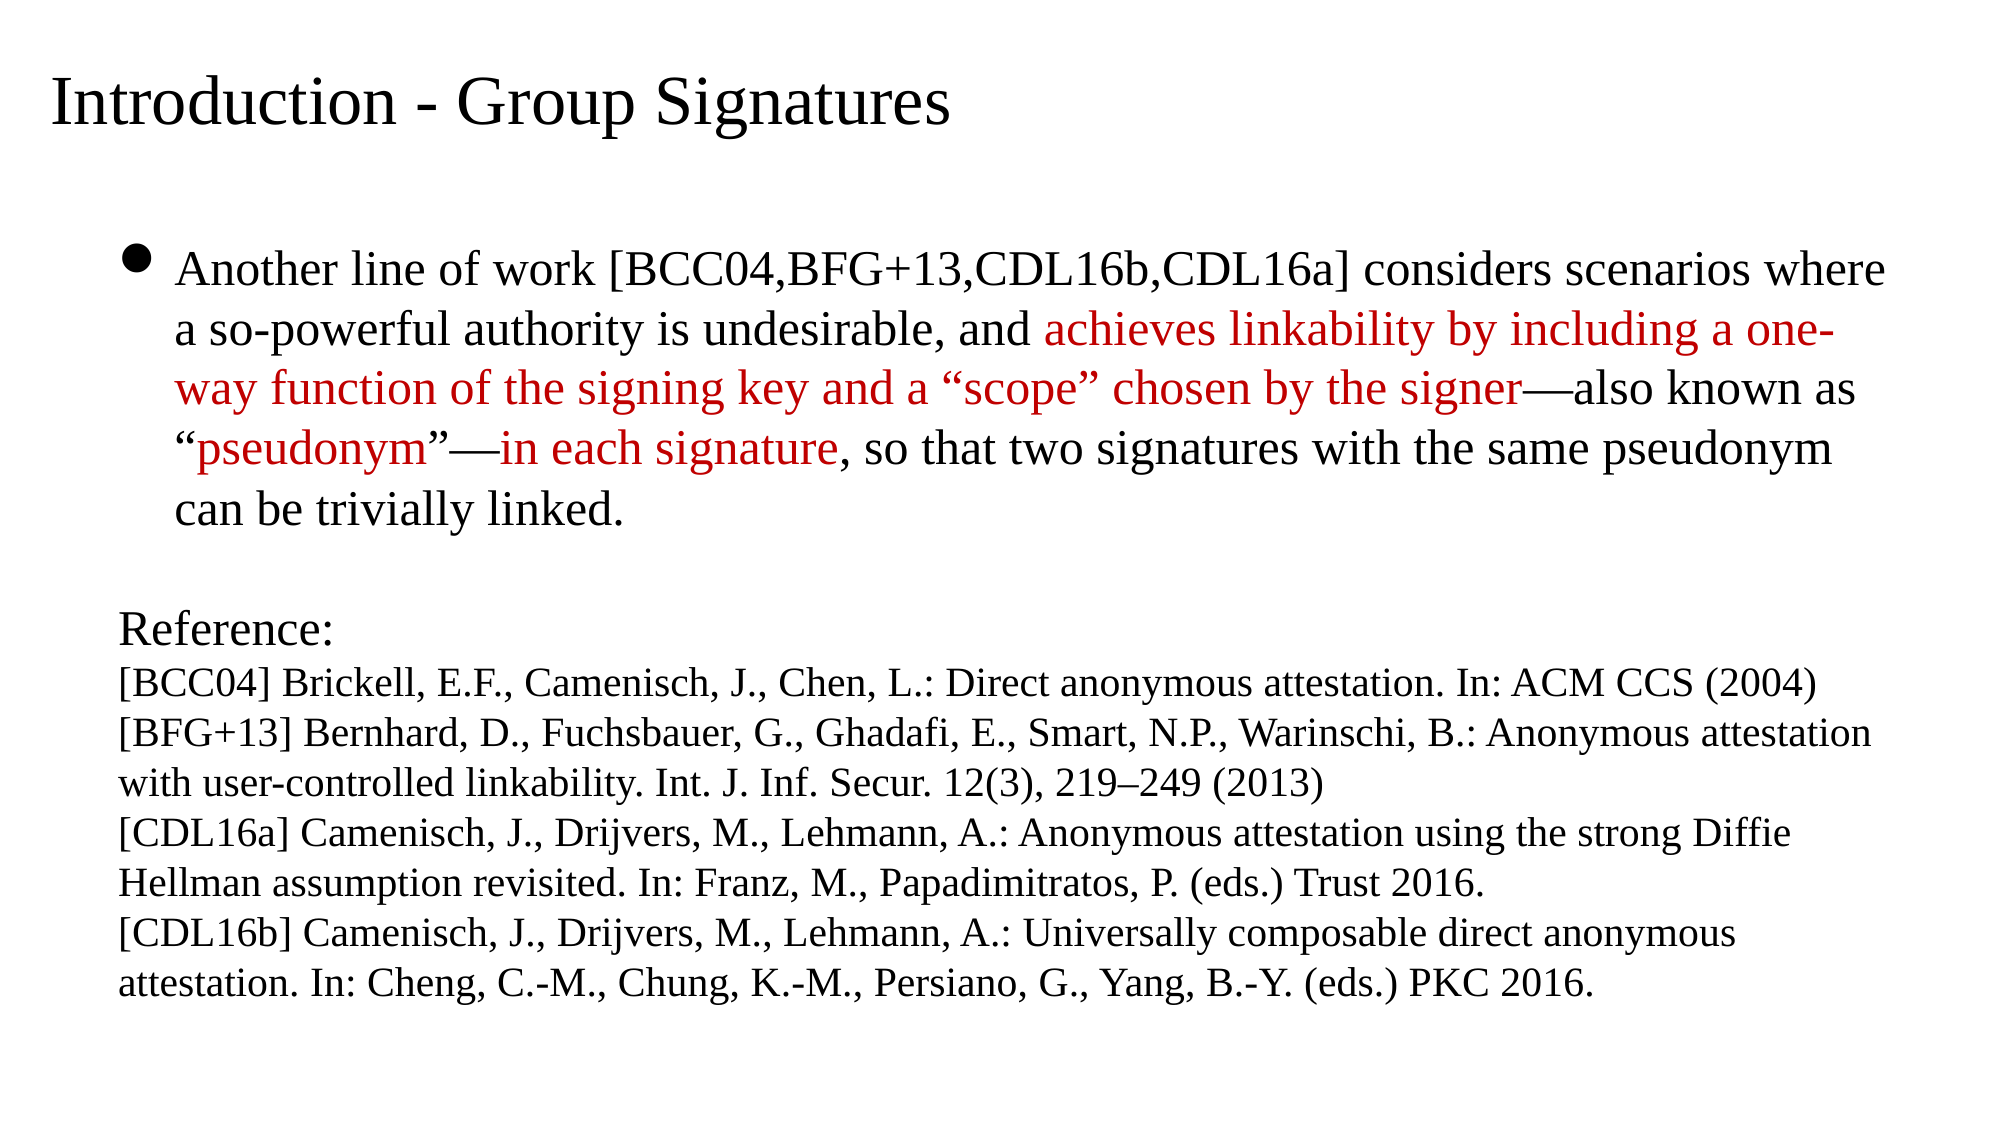

Introduction - Group Signatures
Another line of work [BCC04,BFG+13,CDL16b,CDL16a] considers scenarios where a so-powerful authority is undesirable, and achieves linkability by including a one-way function of the signing key and a “scope” chosen by the signer—also known as “pseudonym”—in each signature, so that two signatures with the same pseudonym can be trivially linked.

Reference:
[BCC04] Brickell, E.F., Camenisch, J., Chen, L.: Direct anonymous attestation. In: ACM CCS (2004)
[BFG+13] Bernhard, D., Fuchsbauer, G., Ghadafi, E., Smart, N.P., Warinschi, B.: Anonymous attestation with user-controlled linkability. Int. J. Inf. Secur. 12(3), 219–249 (2013)
[CDL16a] Camenisch, J., Drijvers, M., Lehmann, A.: Anonymous attestation using the strong Diffie Hellman assumption revisited. In: Franz, M., Papadimitratos, P. (eds.) Trust 2016.
[CDL16b] Camenisch, J., Drijvers, M., Lehmann, A.: Universally composable direct anonymous attestation. In: Cheng, C.-M., Chung, K.-M., Persiano, G., Yang, B.-Y. (eds.) PKC 2016.